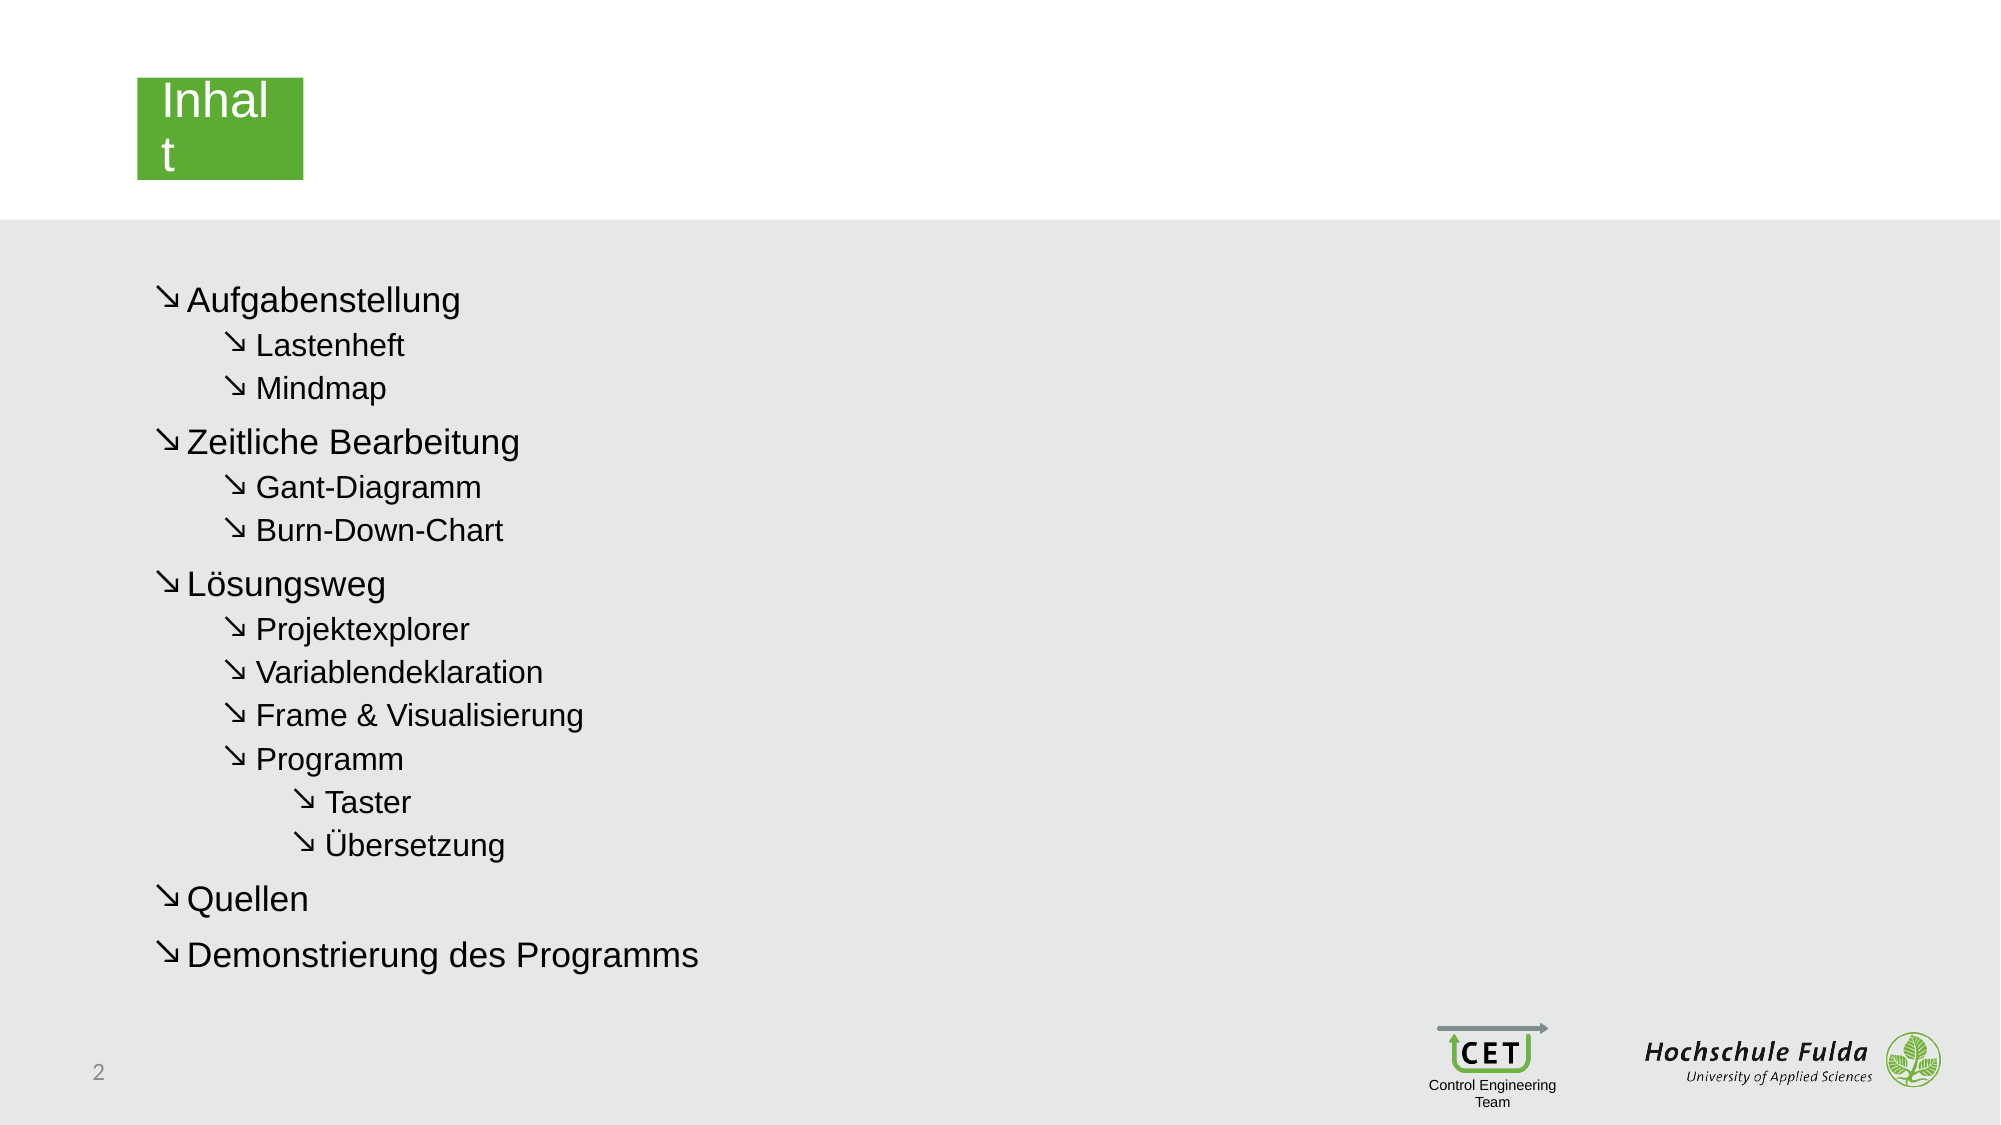

# Inhalt
Aufgabenstellung
Lastenheft
Mindmap
Zeitliche Bearbeitung
Gant-Diagramm
Burn-Down-Chart
Lösungsweg
Projektexplorer
Variablendeklaration
Frame & Visualisierung
Programm
Taster
Übersetzung
Quellen
Demonstrierung des Programms

2